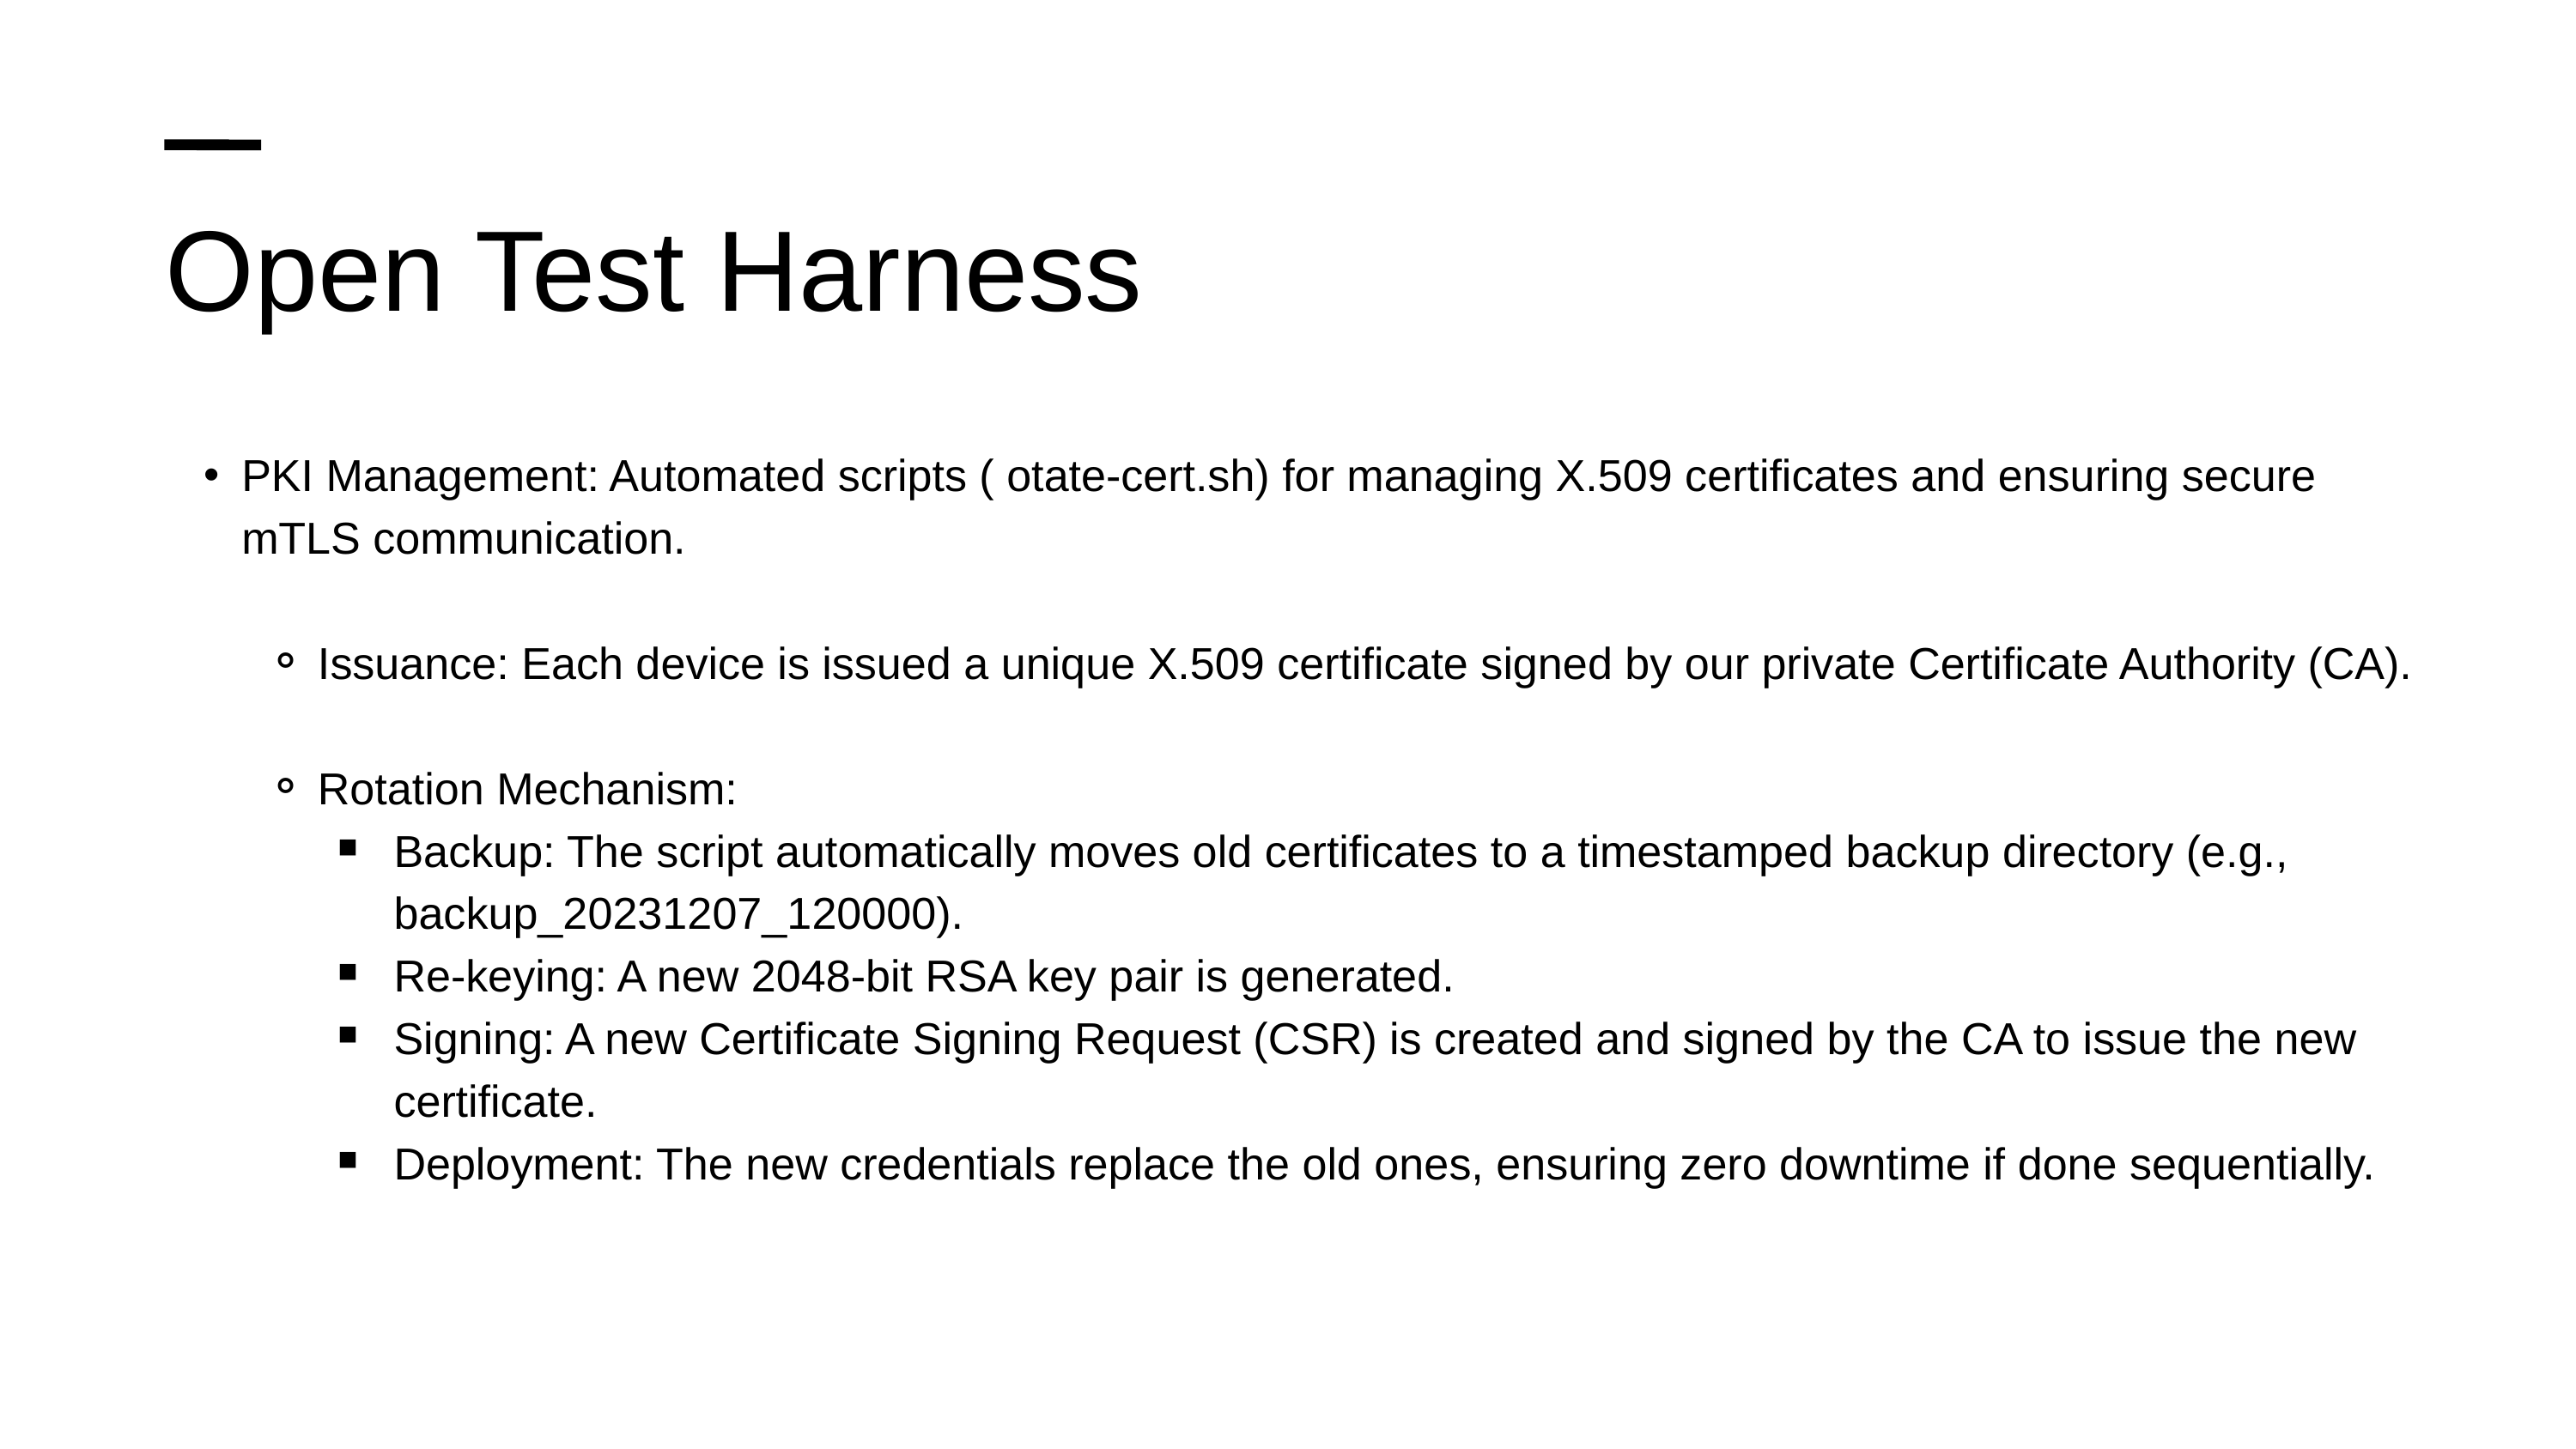

Open Test Harness
PKI Management: Automated scripts ( otate-cert.sh) for managing X.509 certificates and ensuring secure mTLS communication.

Issuance: Each device is issued a unique X.509 certificate signed by our private Certificate Authority (CA).

Rotation Mechanism:
Backup: The script automatically moves old certificates to a timestamped backup directory (e.g., backup_20231207_120000).
Re-keying: A new 2048-bit RSA key pair is generated.
Signing: A new Certificate Signing Request (CSR) is created and signed by the CA to issue the new certificate.
Deployment: The new credentials replace the old ones, ensuring zero downtime if done sequentially.